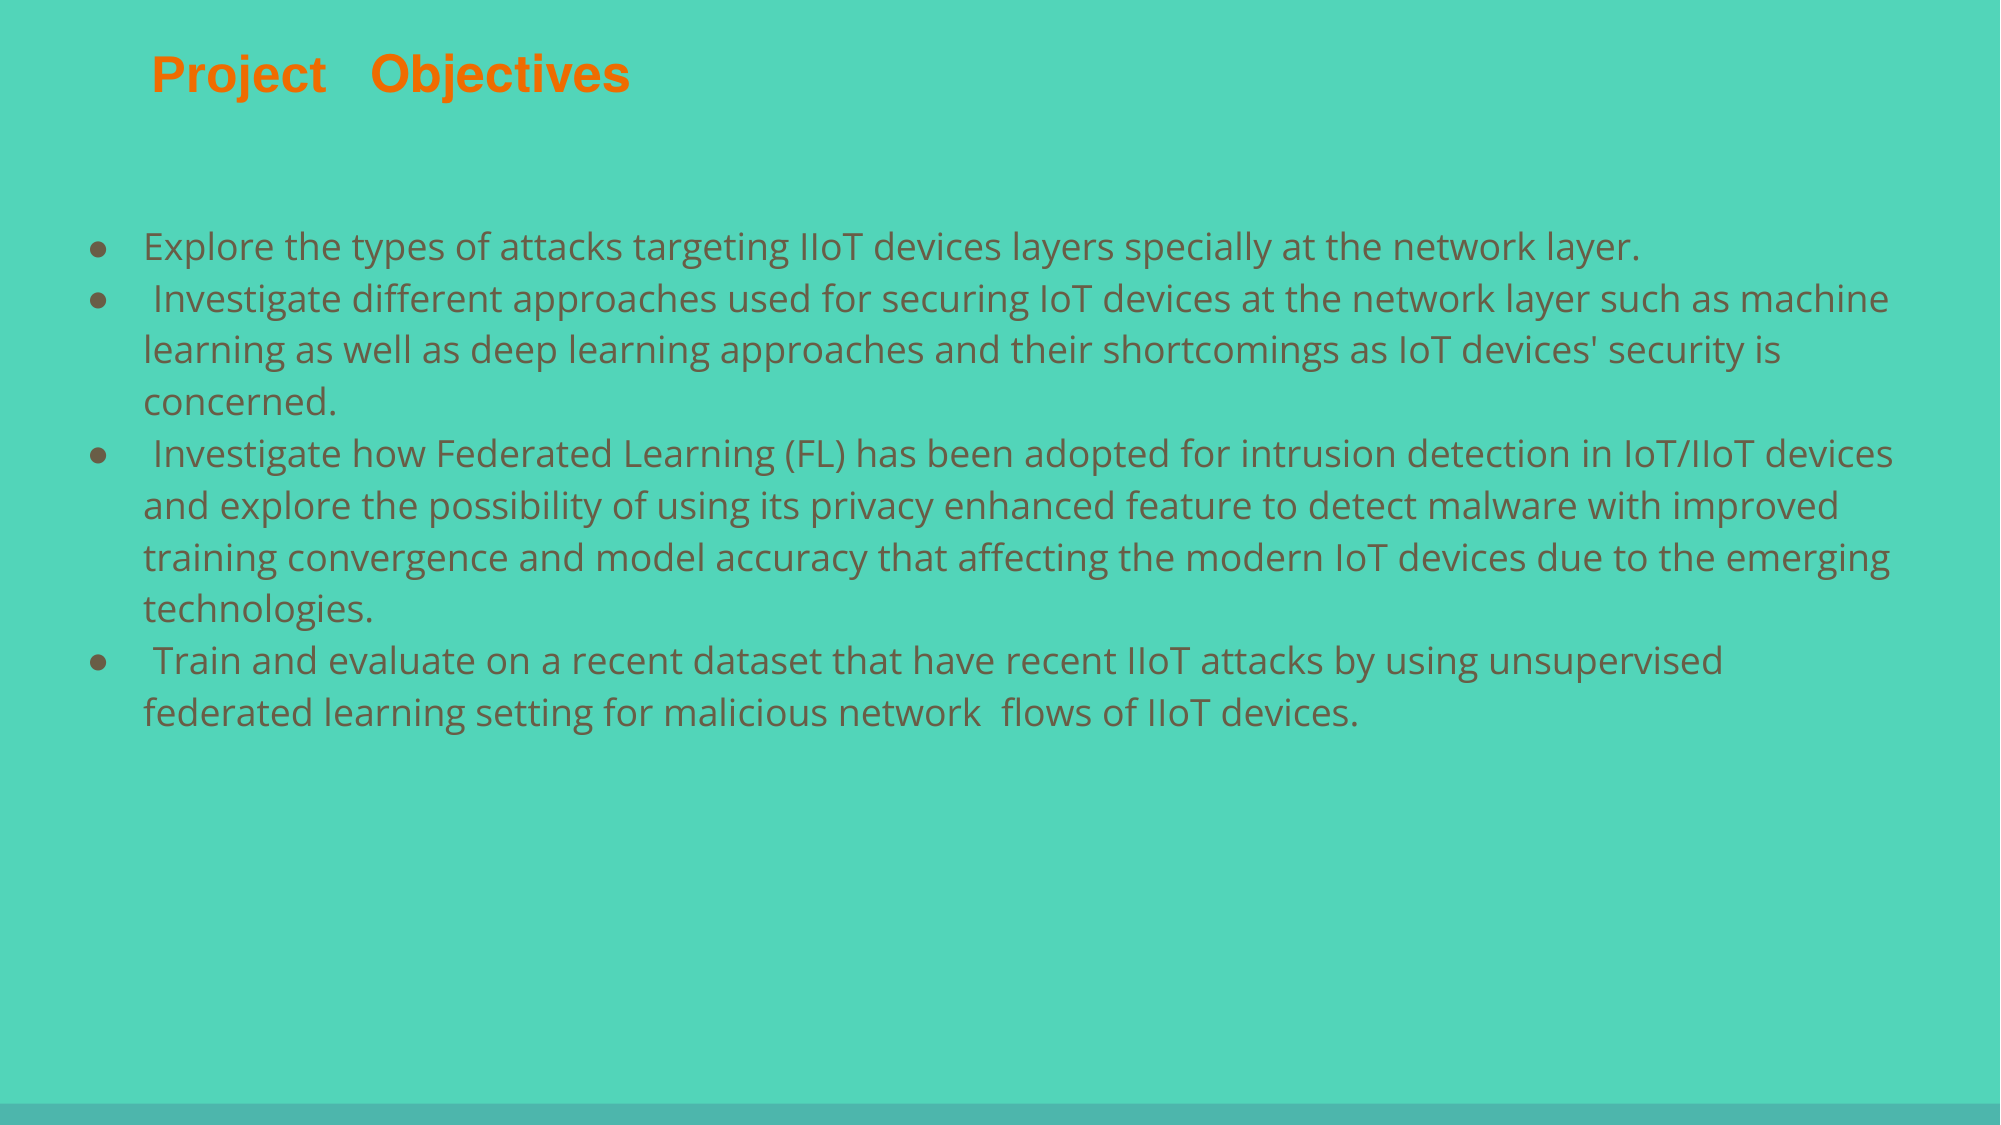

# Project   Objectives
Explore the types of attacks targeting IIoT devices layers specially at the network layer.
 Investigate different approaches used for securing IoT devices at the network layer such as machine learning as well as deep learning approaches and their shortcomings as IoT devices' security is concerned.
 Investigate how Federated Learning (FL) has been adopted for intrusion detection in IoT/IIoT devices and explore the possibility of using its privacy enhanced feature to detect malware with improved training convergence and model accuracy that affecting the modern IoT devices due to the emerging technologies.
 Train and evaluate on a recent dataset that have recent IIoT attacks by using unsupervised federated learning setting for malicious network  flows of IIoT devices.